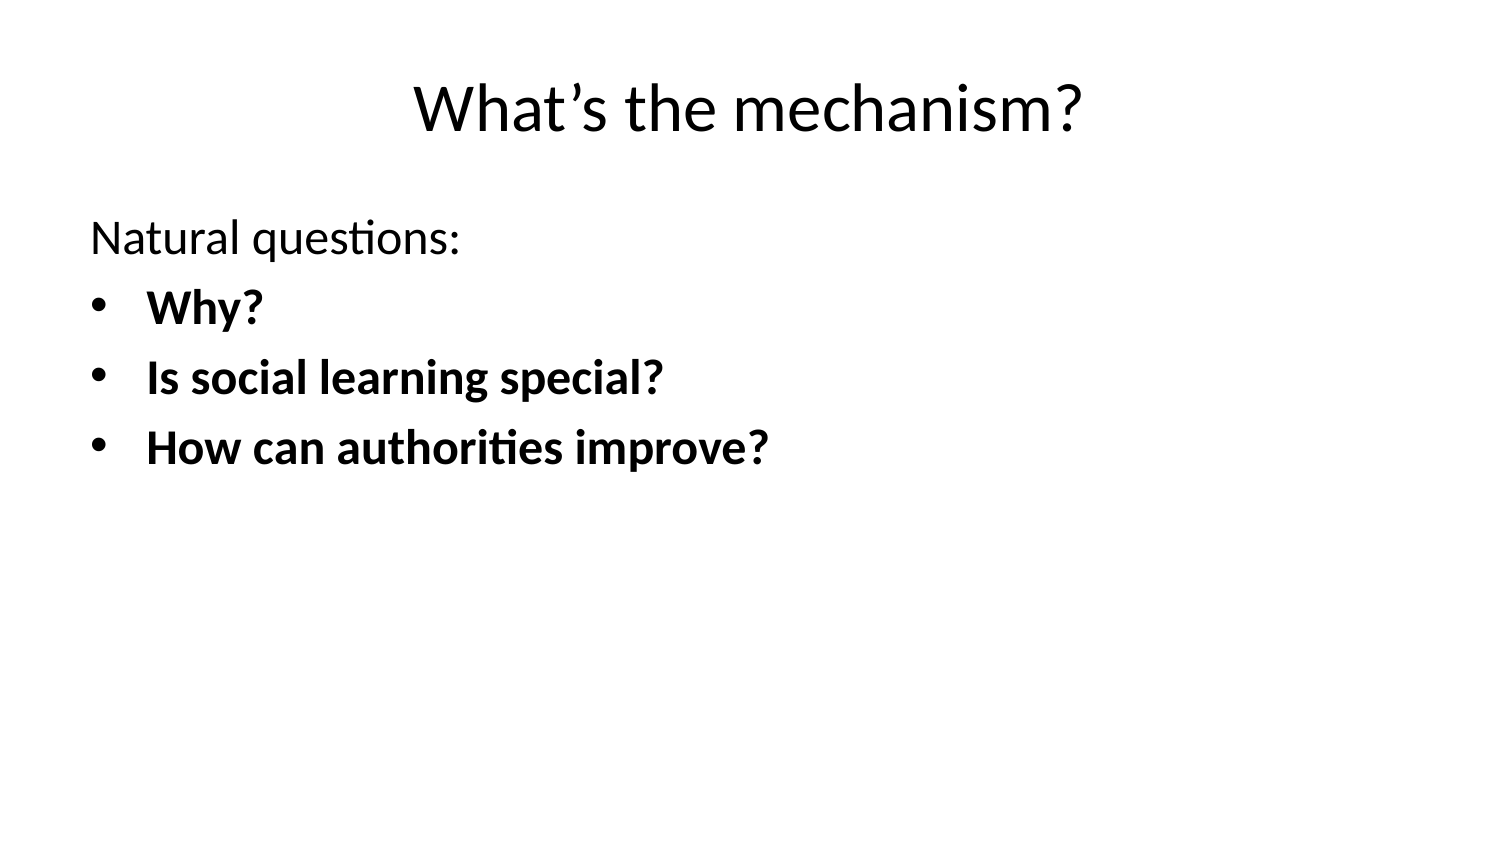

# What’s the mechanism?
Natural questions:
Why?
Is social learning special?
How can authorities improve?